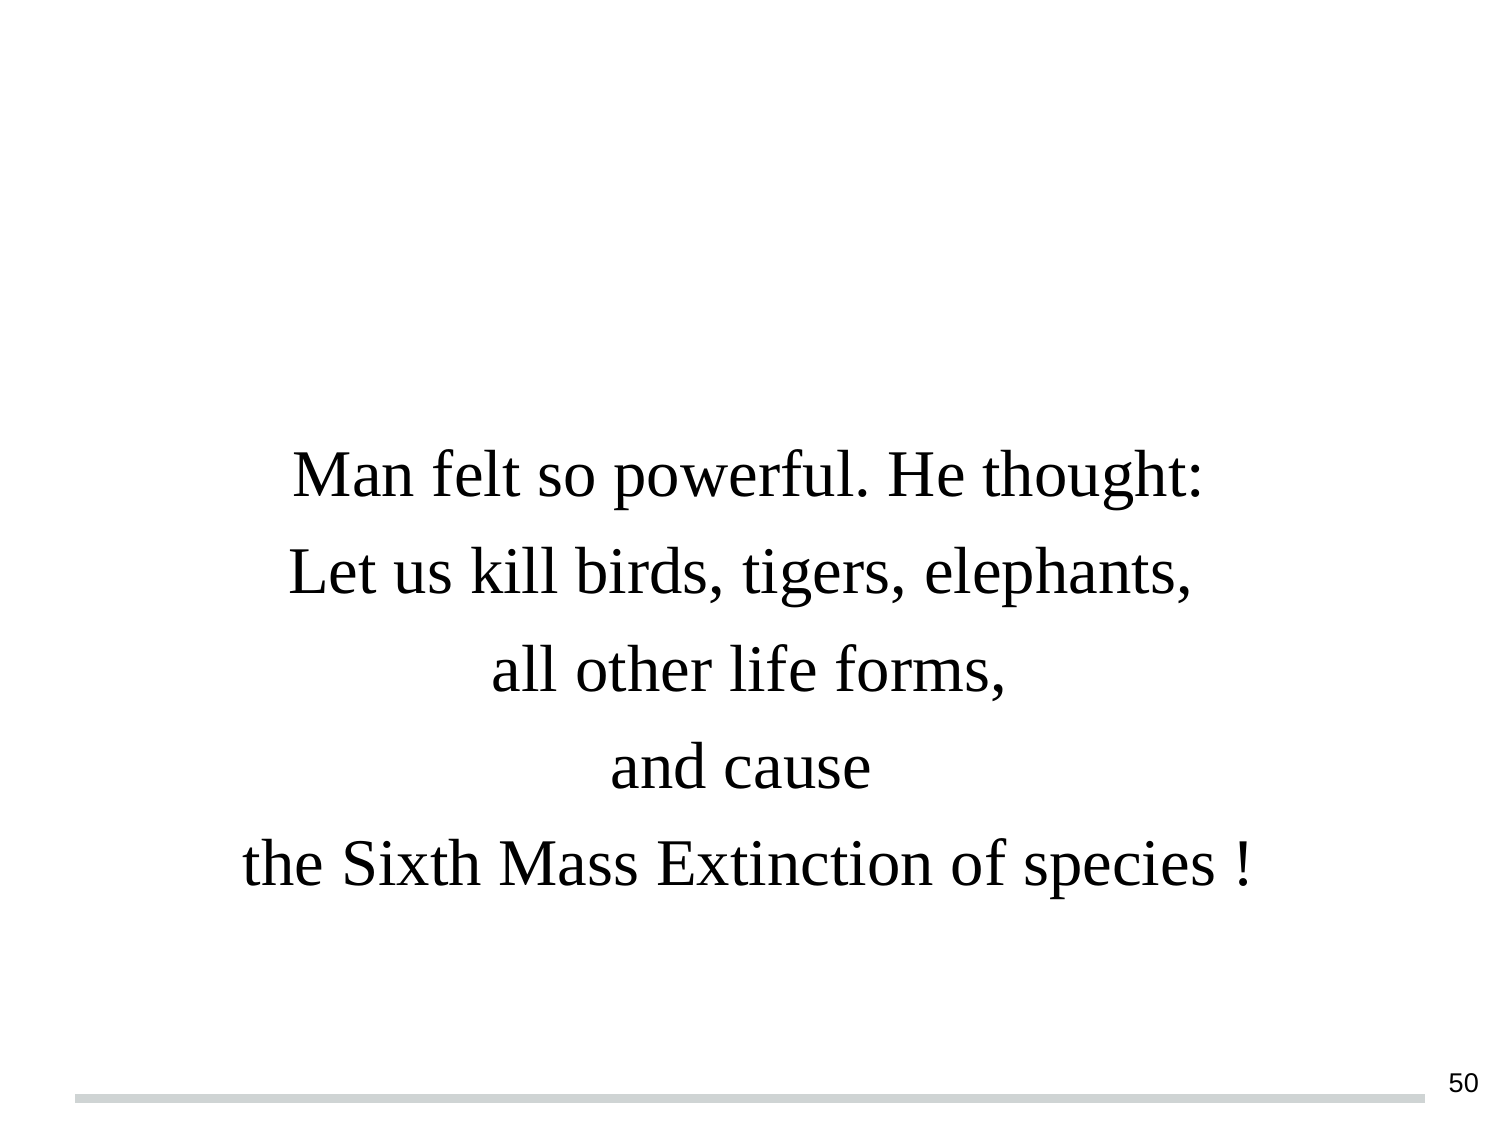

#

Man felt so powerful. He thought:
Let us kill birds, tigers, elephants,
 all other life forms,
and cause
the Sixth Mass Extinction of species !
50